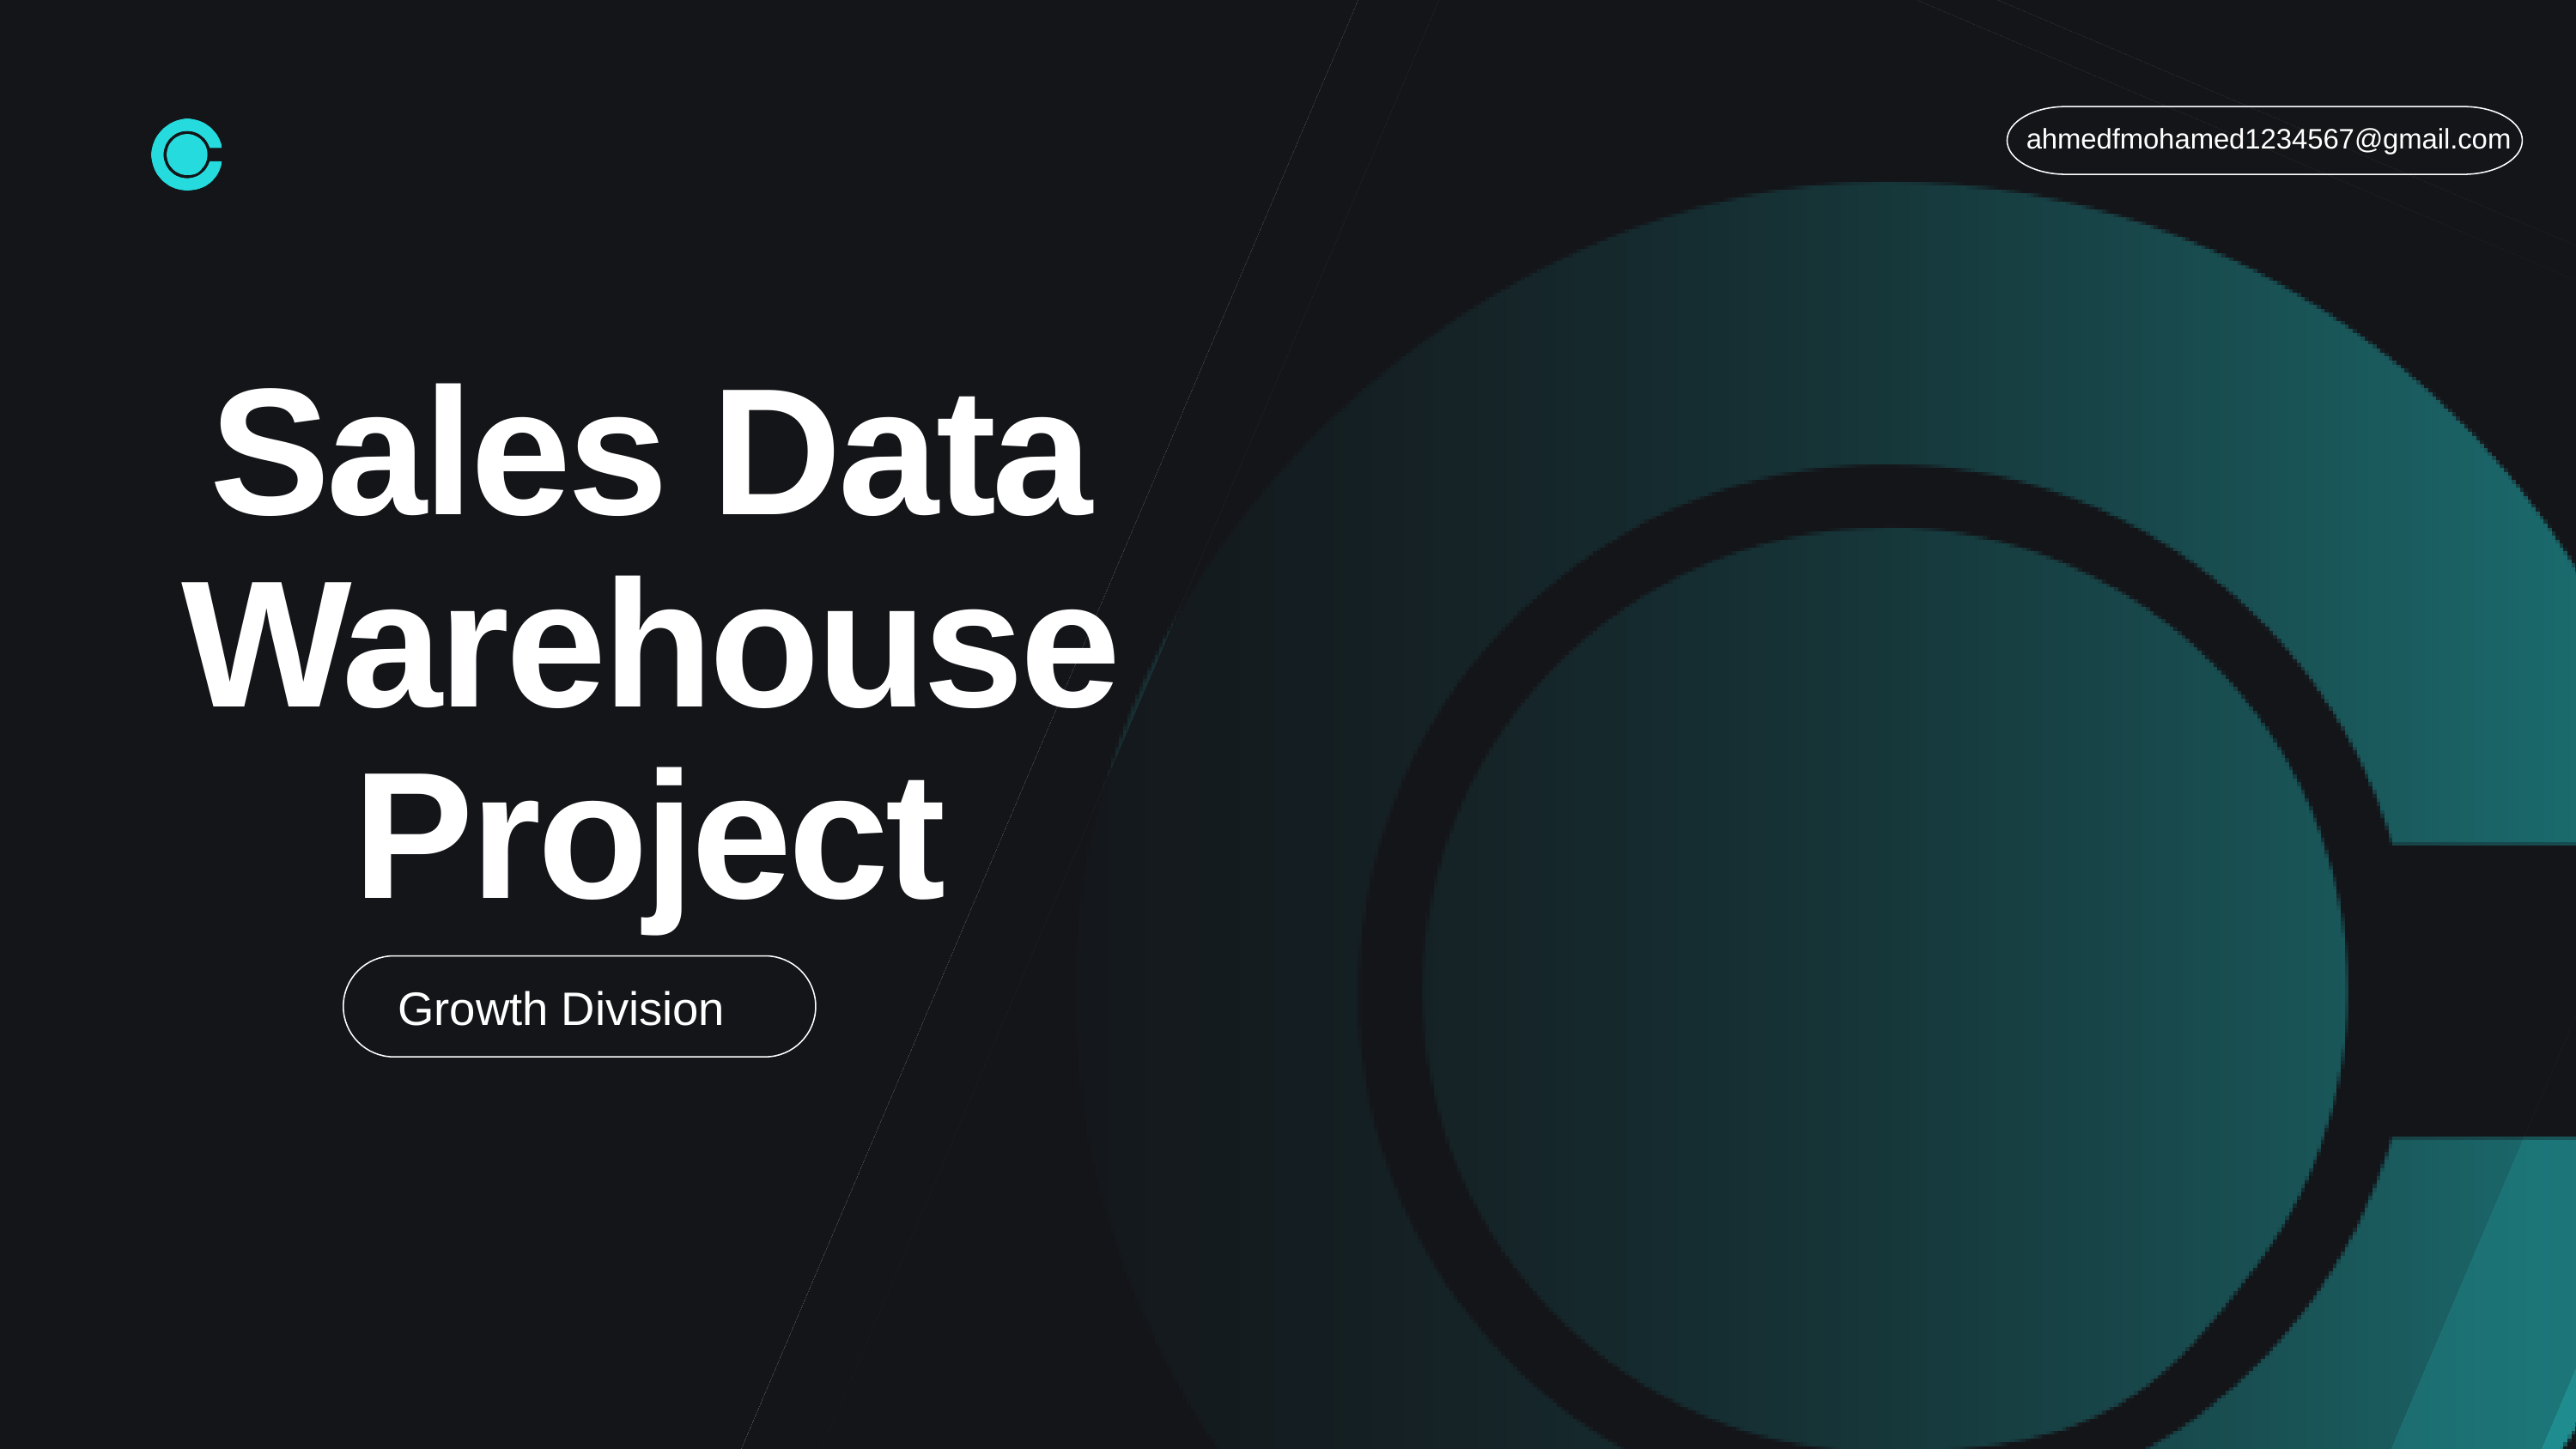

ahmedfmohamed1234567@gmail.com

Sales Data Warehouse Project

Growth Division